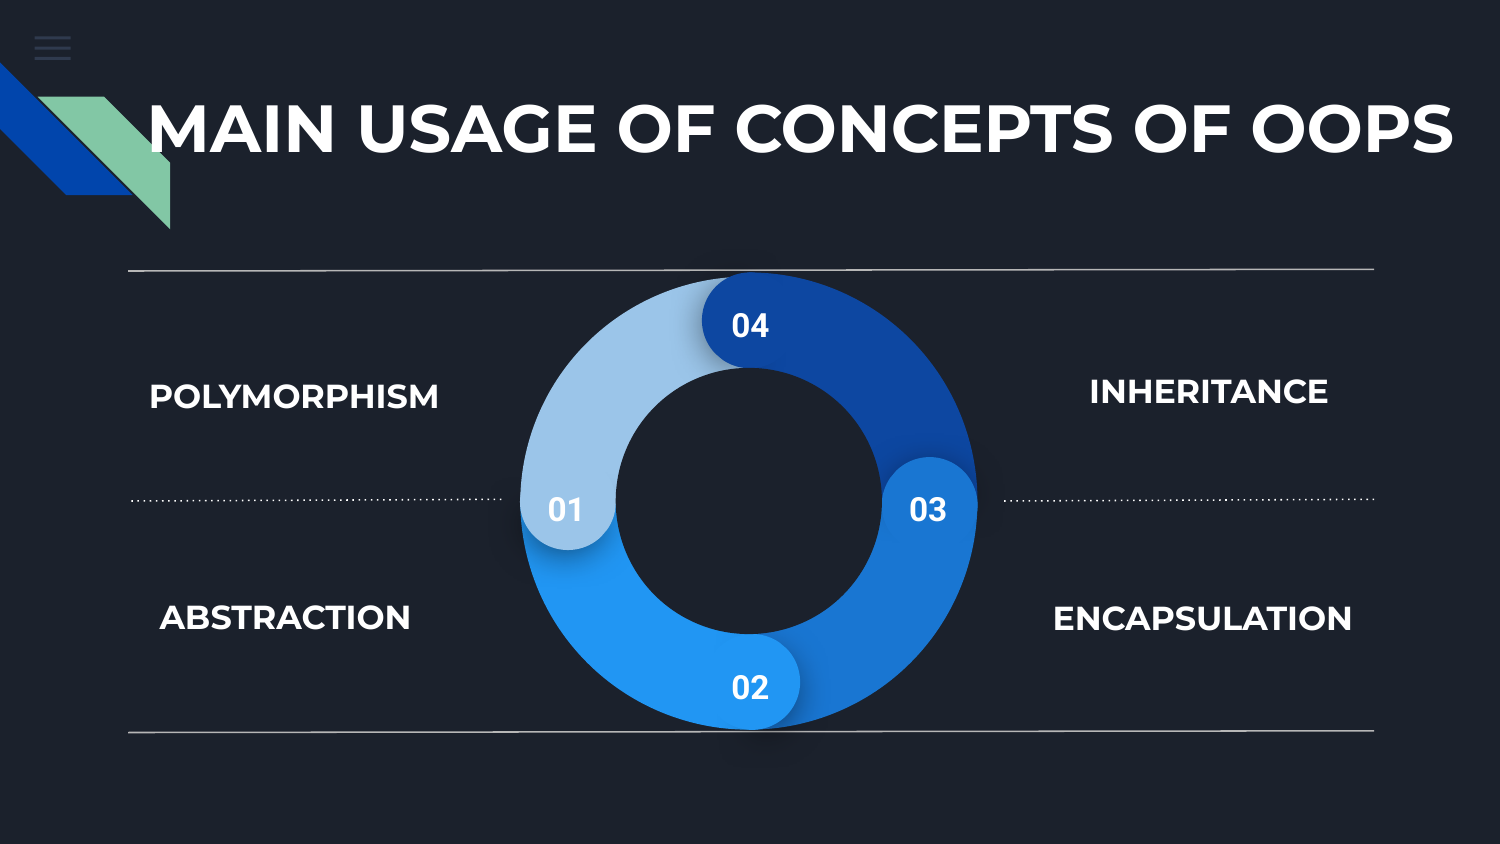

# MAIN USAGE OF CONCEPTS OF OOPS

04
POLYMORPHISM
INHERITANCE

01
03
ABSTRACTION
ENCAPSULATION

02